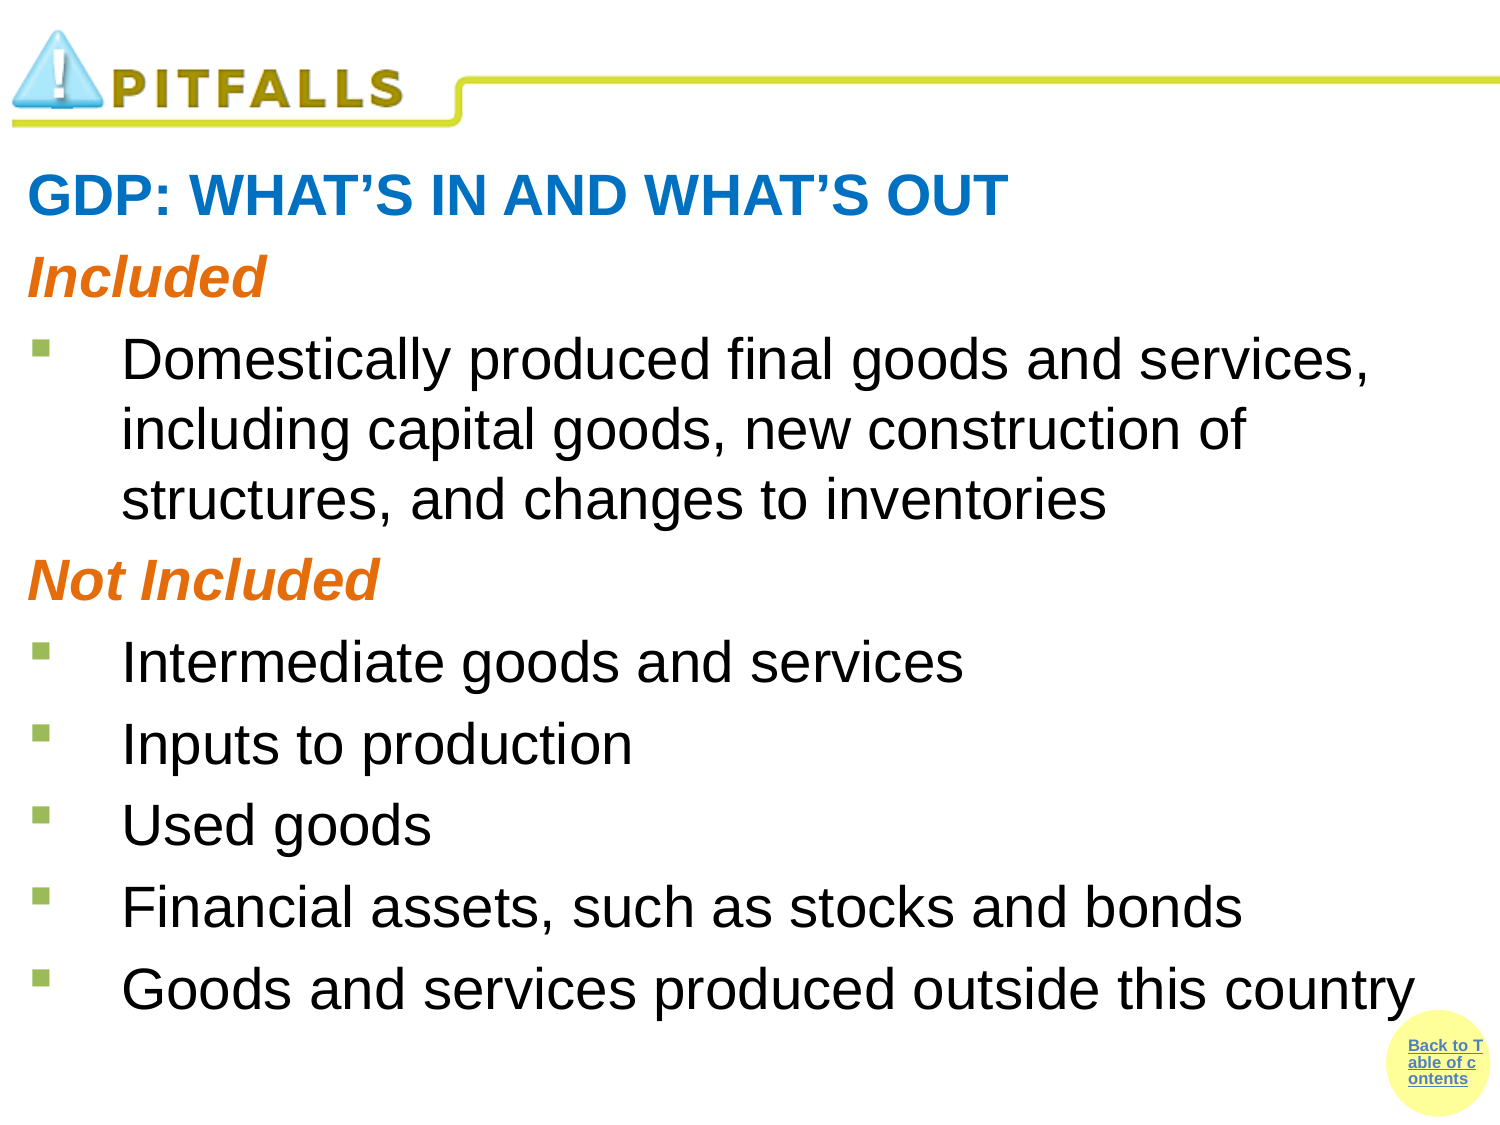

GDP: WHAT’S IN AND WHAT’S OUT
Included
Domestically produced final goods and services, including capital goods, new construction of structures, and changes to inventories
Not Included
Intermediate goods and services
Inputs to production
Used goods
Financial assets, such as stocks and bonds
Goods and services produced outside this country